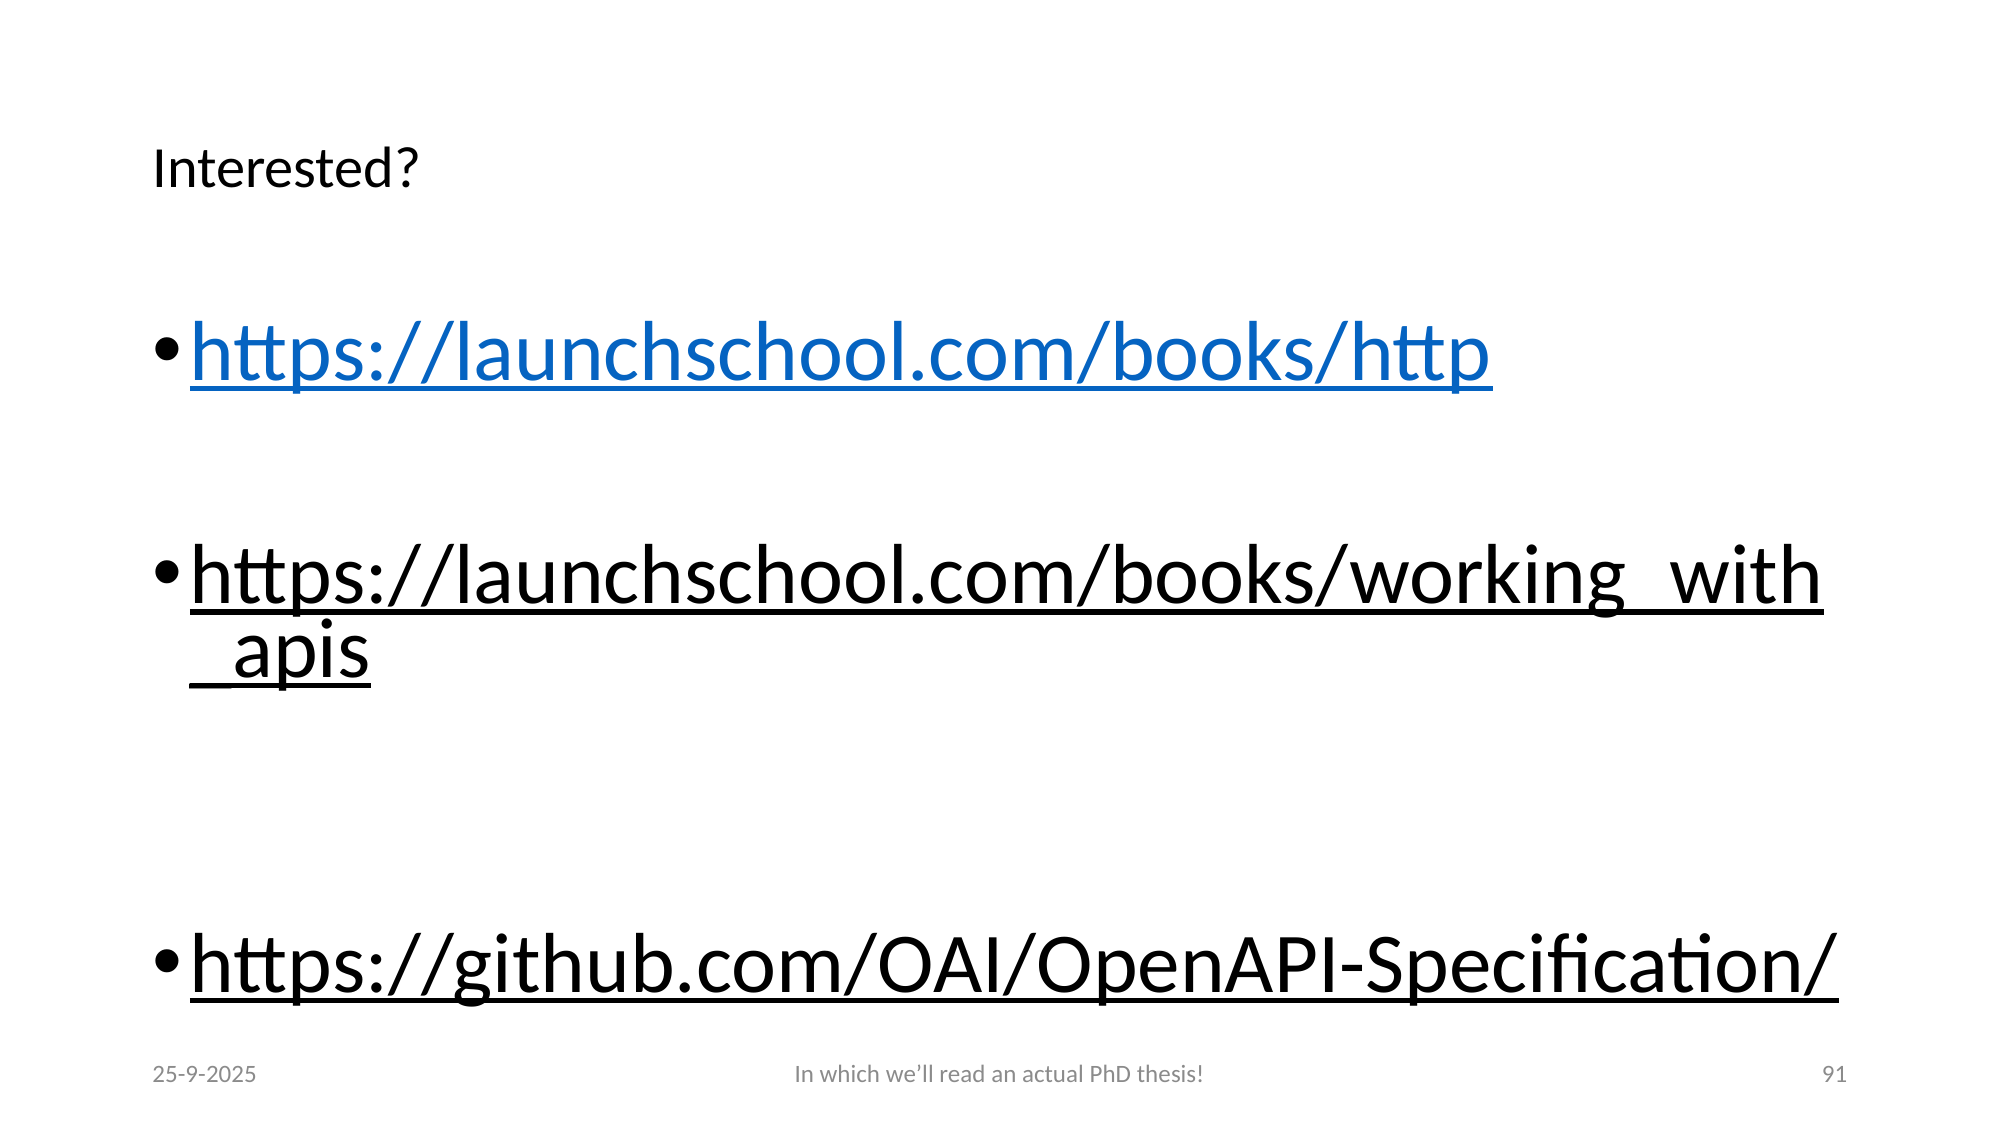

# Interested?
https://launchschool.com/books/http

https://launchschool.com/books/working_with_apis

https://github.com/OAI/OpenAPI-Specification/
25-9-2025
In which we’ll read an actual PhD thesis!
91